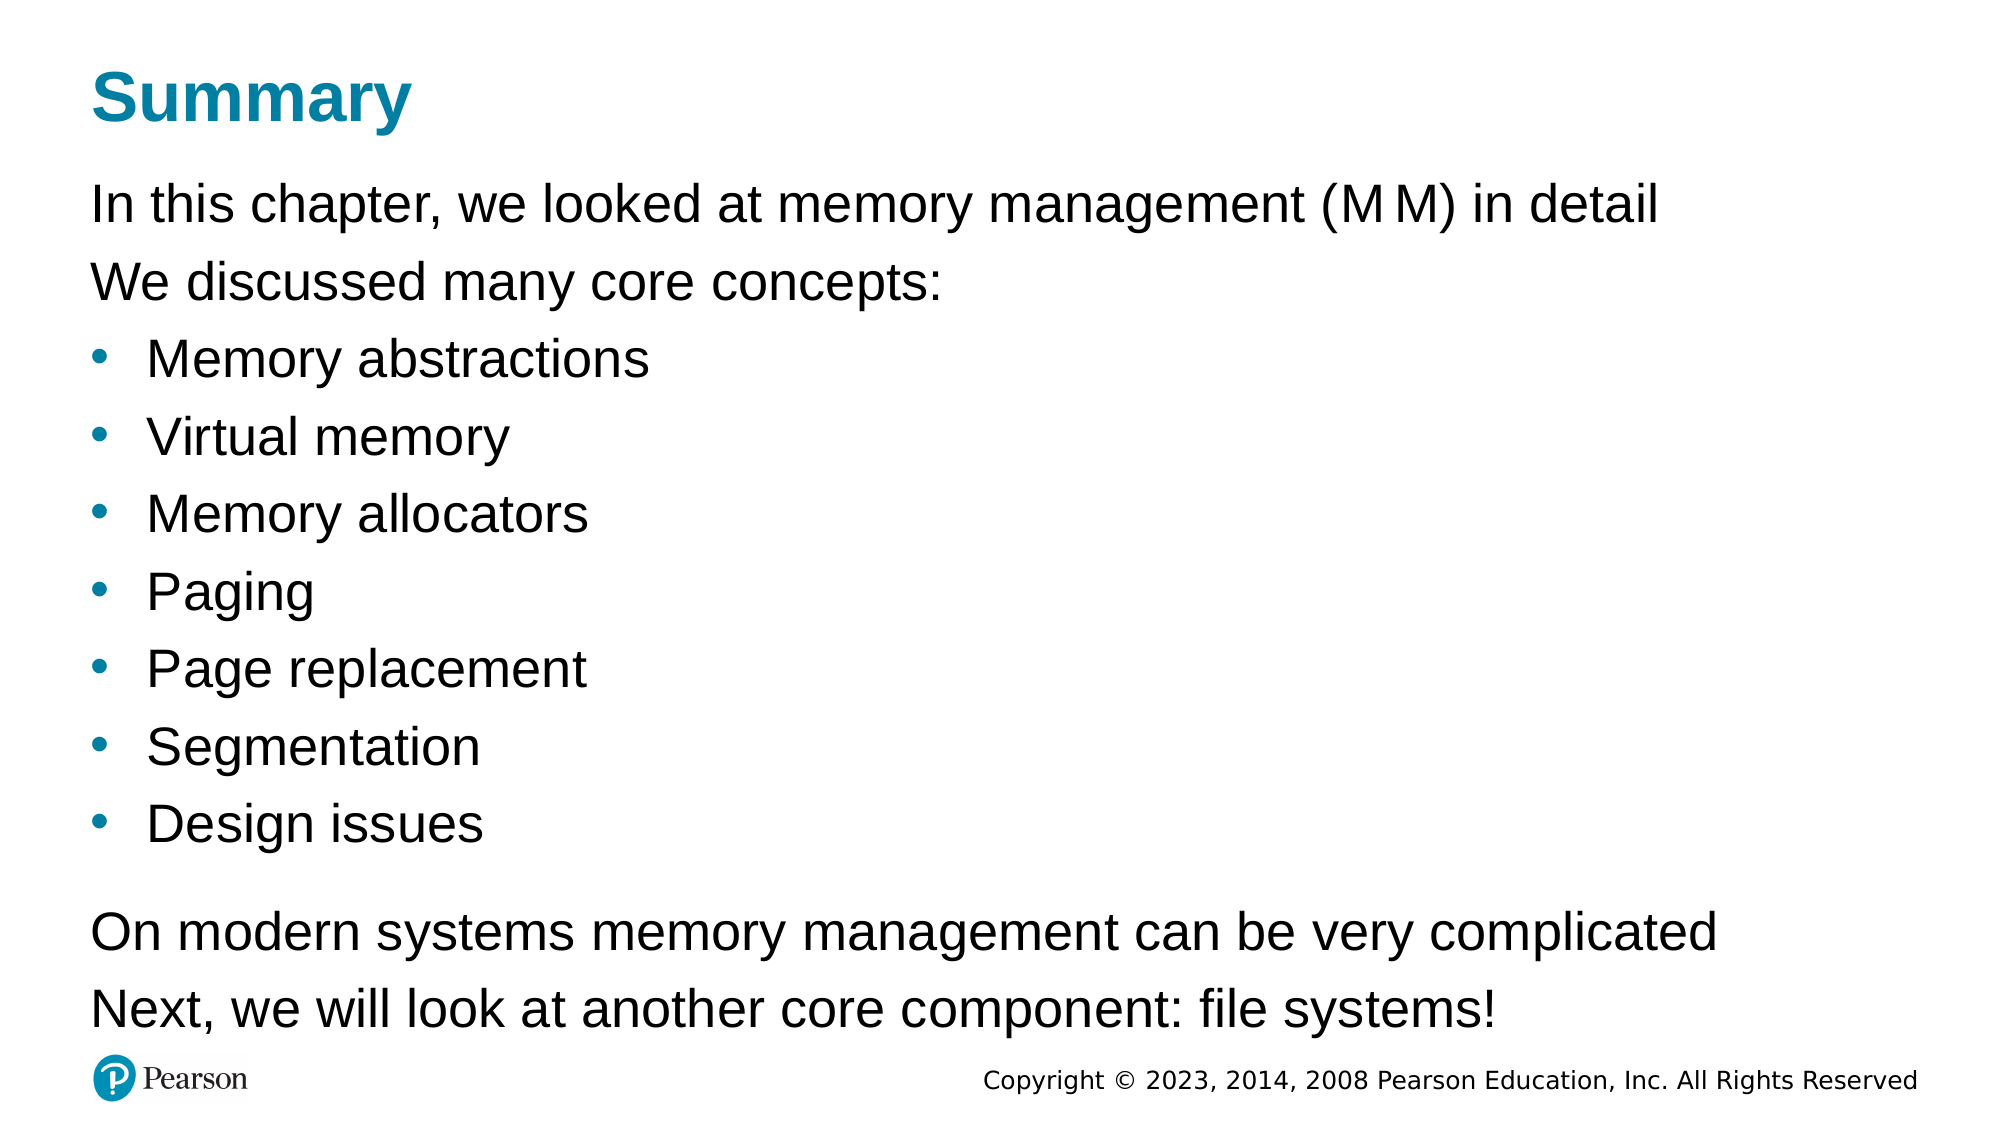

# Summary
In this chapter, we looked at memory management (M M) in detail
We discussed many core concepts:
Memory abstractions
Virtual memory
Memory allocators
Paging
Page replacement
Segmentation
Design issues
On modern systems memory management can be very complicated
Next, we will look at another core component: file systems!